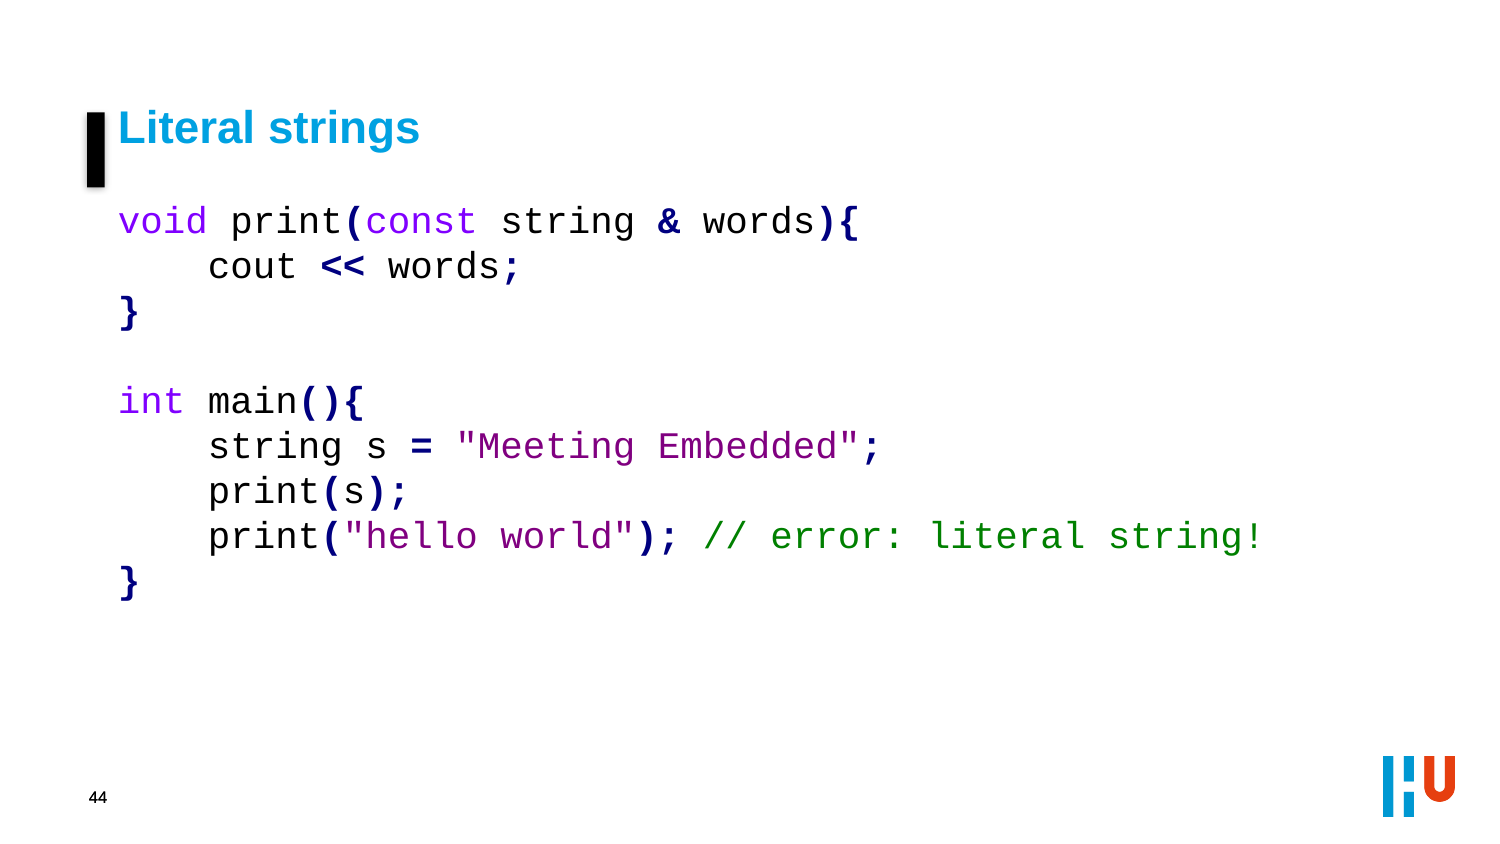

Literal strings
void print(const string & words){
    cout << words;
}

int main(){
    string s = "Meeting Embedded";
    print(s);
    print("hello world"); // error: literal string!
}